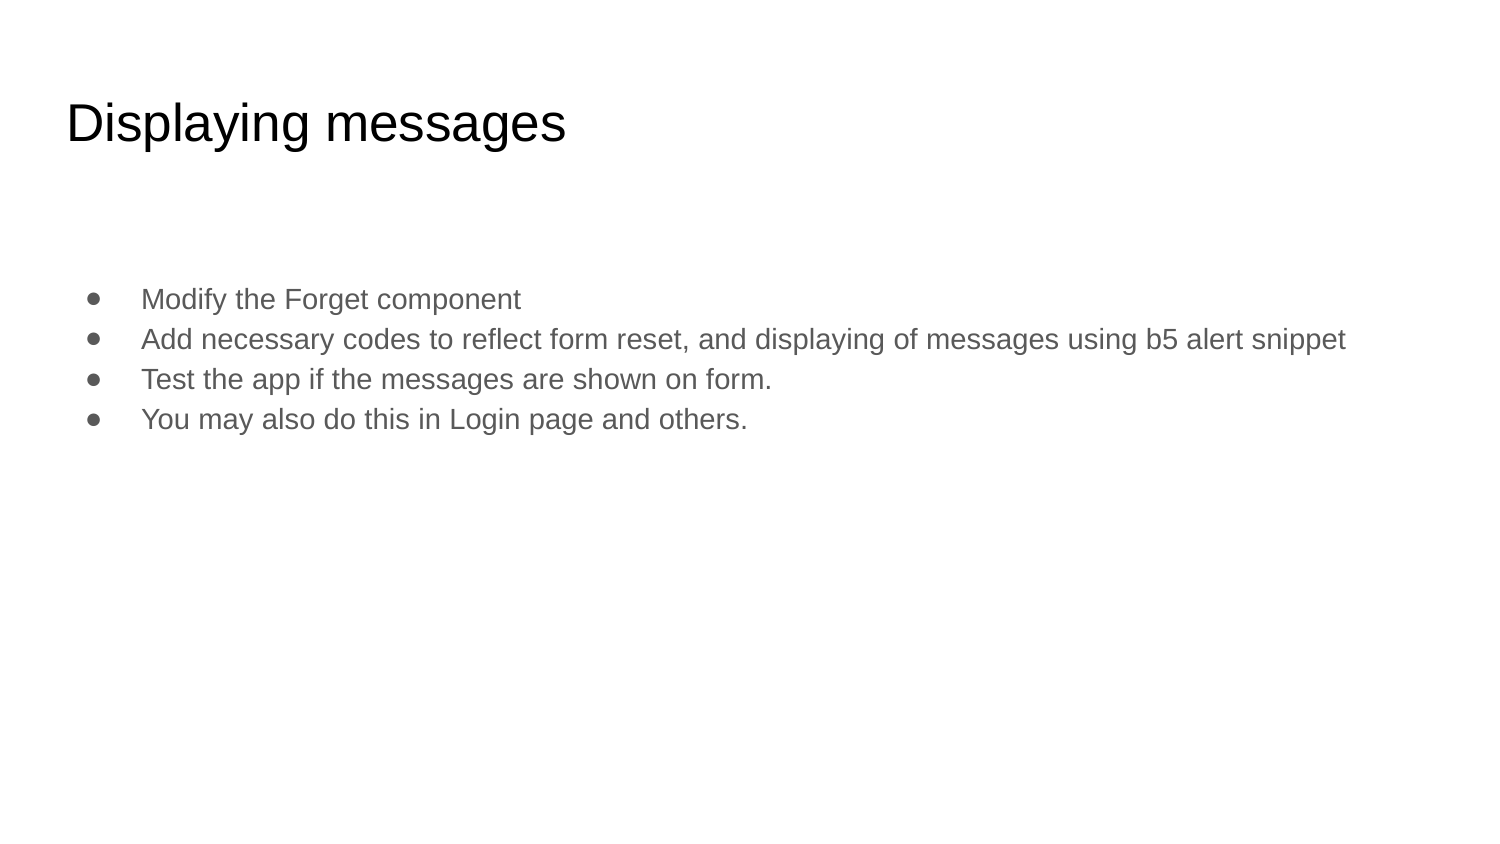

# Displaying messages
Modify the Forget component
Add necessary codes to reflect form reset, and displaying of messages using b5 alert snippet
Test the app if the messages are shown on form.
You may also do this in Login page and others.